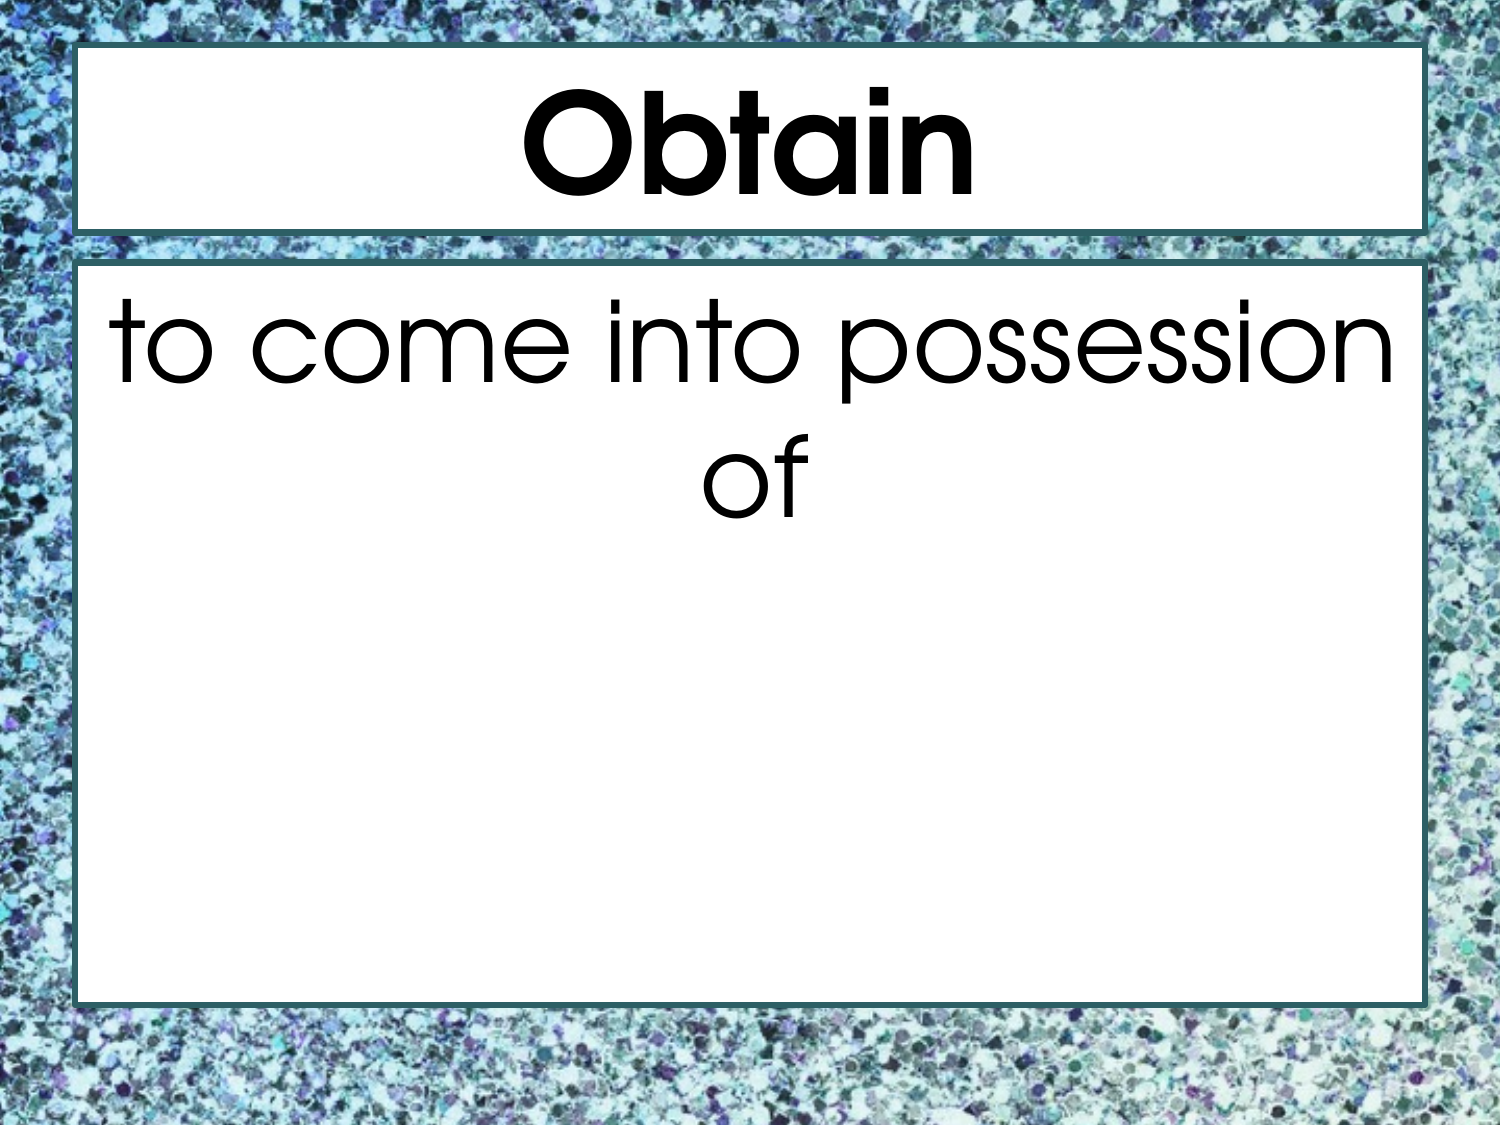

# Obtain
to come into possession of